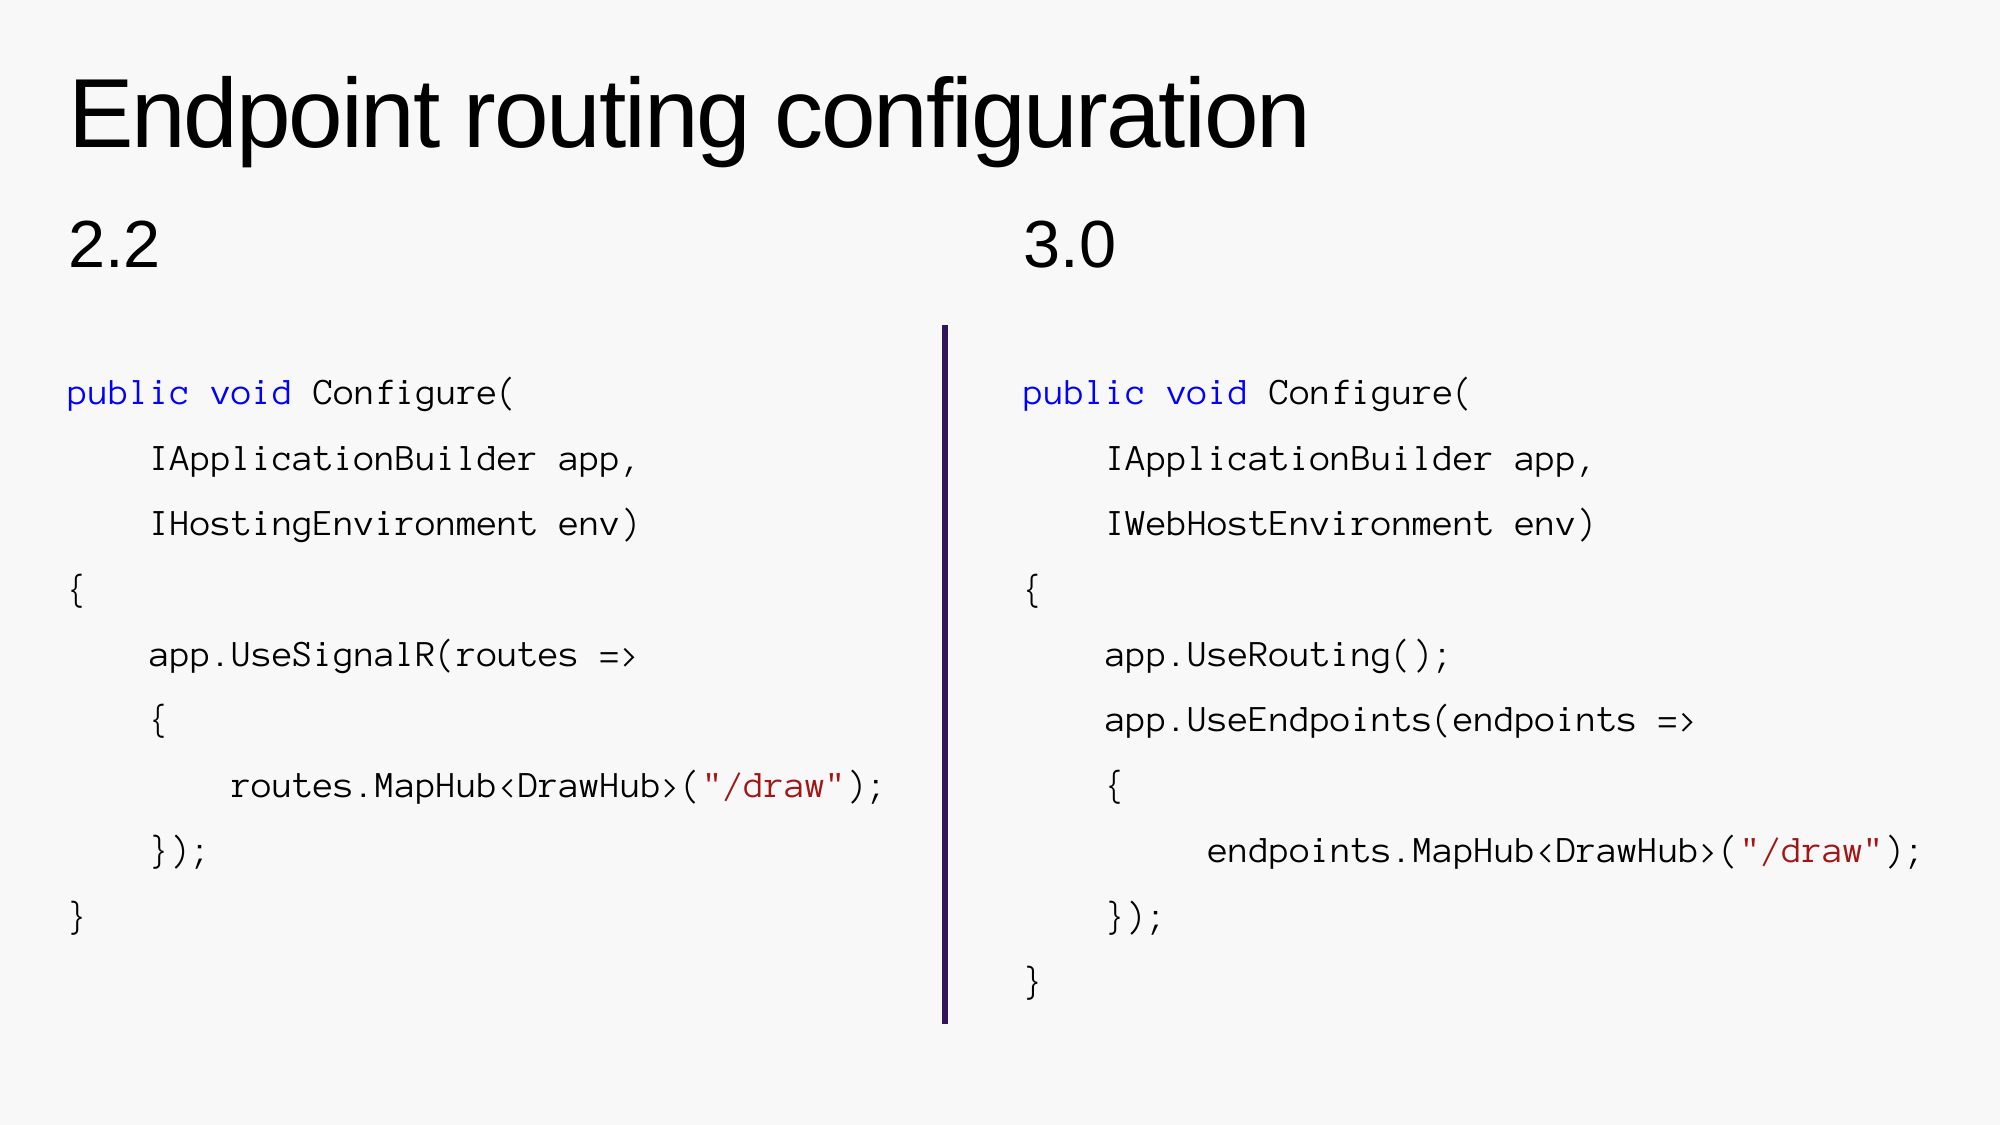

# Endpoint routing configuration
2.2

public void Configure(
    IApplicationBuilder app,
    IHostingEnvironment env)
{
    app.UseSignalR(routes =>
    {
        routes.MapHub<DrawHub>("/draw");
    });
}
3.0

public void Configure(
    IApplicationBuilder app,
    IWebHostEnvironment env)
{
    app.UseRouting();
    app.UseEndpoints(endpoints =>
    {
         endpoints.MapHub<DrawHub>("/draw");
    });
}